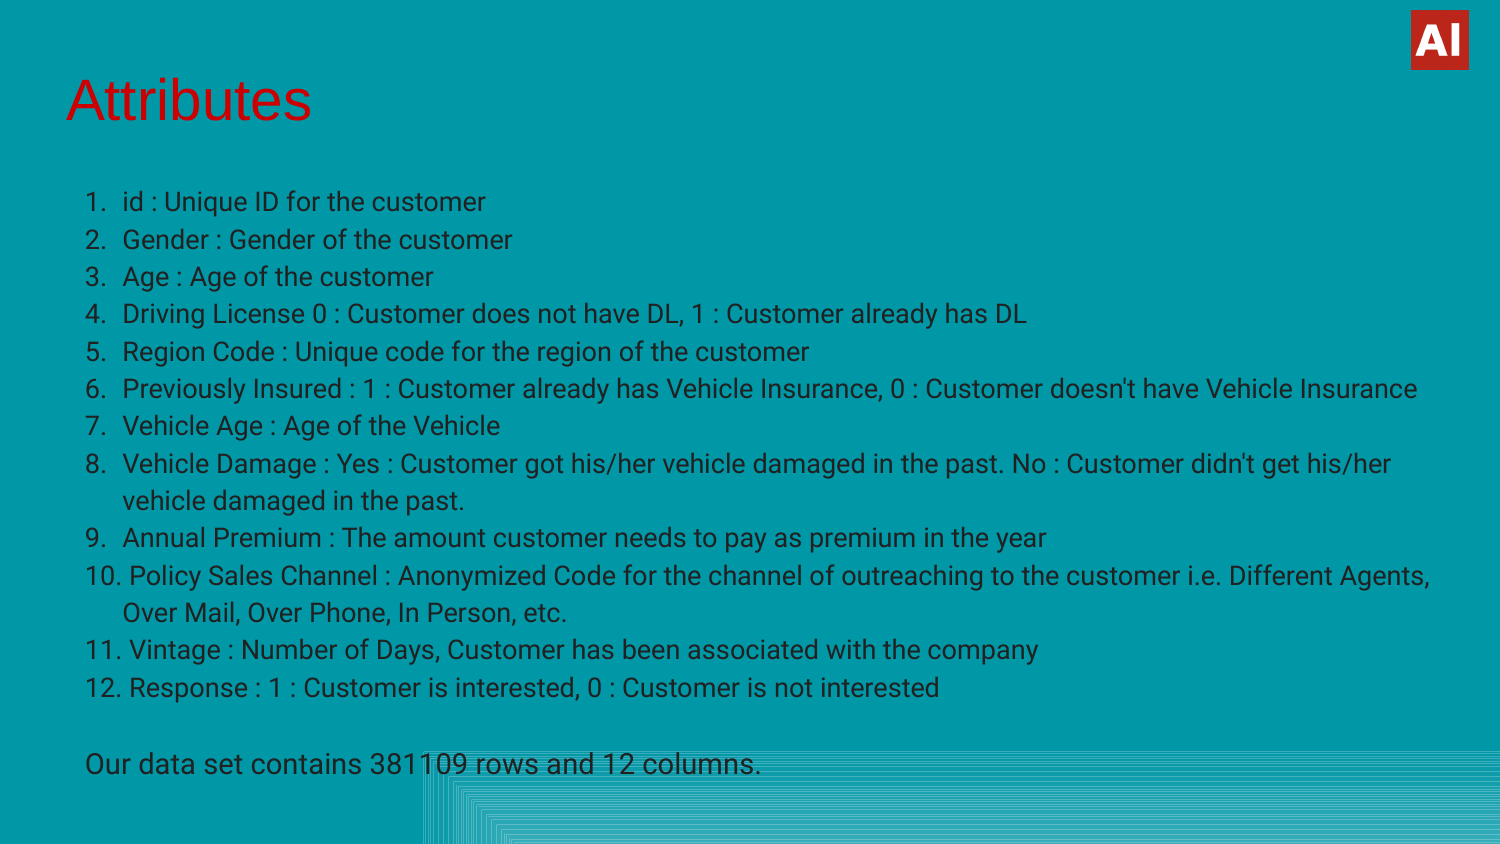

# Attributes
id : Unique ID for the customer
Gender : Gender of the customer
Age : Age of the customer
Driving License 0 : Customer does not have DL, 1 : Customer already has DL
Region Code : Unique code for the region of the customer
Previously Insured : 1 : Customer already has Vehicle Insurance, 0 : Customer doesn't have Vehicle Insurance
Vehicle Age : Age of the Vehicle
Vehicle Damage : Yes : Customer got his/her vehicle damaged in the past. No : Customer didn't get his/her vehicle damaged in the past.
Annual Premium : The amount customer needs to pay as premium in the year
 Policy Sales Channel : Anonymized Code for the channel of outreaching to the customer i.e. Different Agents, Over Mail, Over Phone, In Person, etc.
 Vintage : Number of Days, Customer has been associated with the company
 Response : 1 : Customer is interested, 0 : Customer is not interested

Our data set contains 381109 rows and 12 columns.